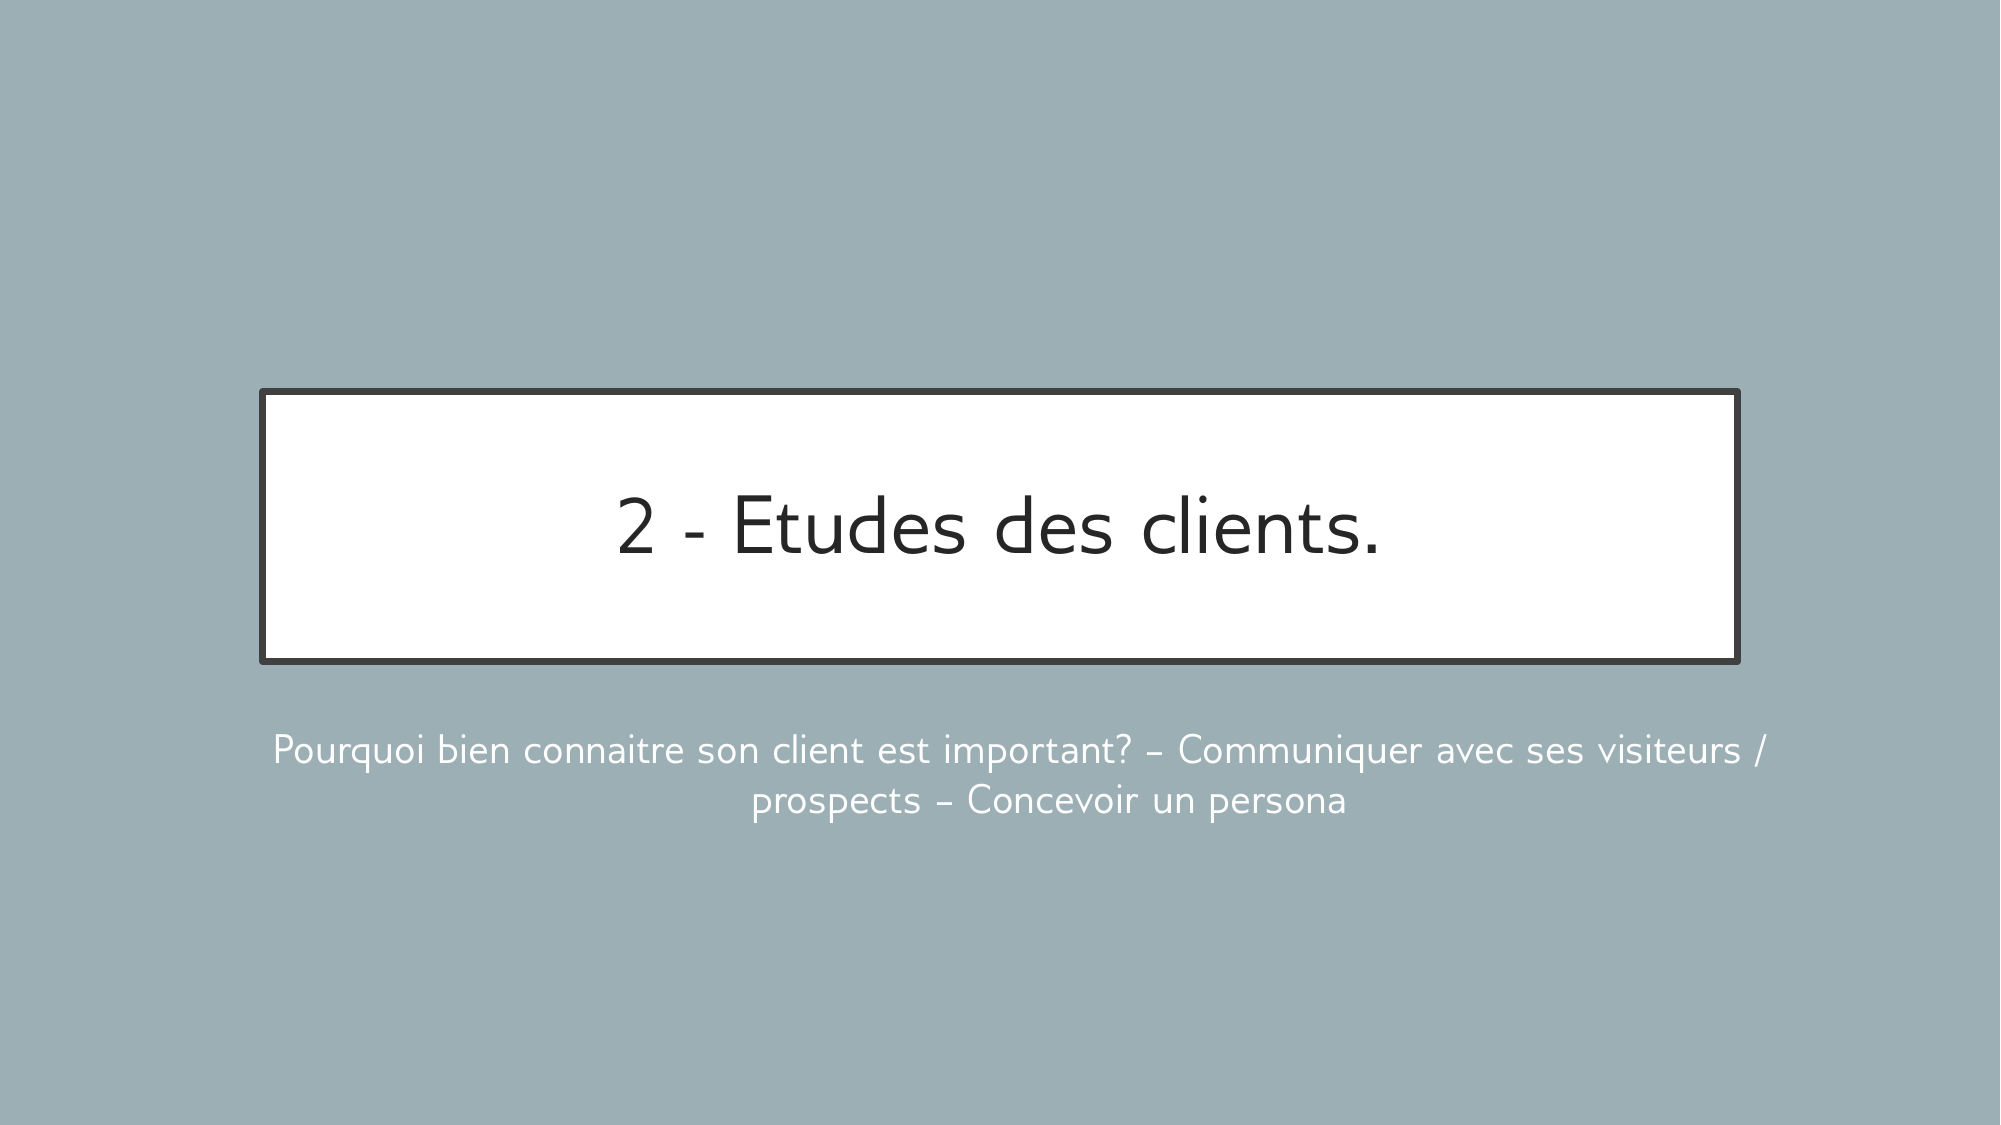

# 2 - Etudes des clients.
Pourquoi bien connaitre son client est important? – Communiquer avec ses visiteurs / prospects – Concevoir un persona